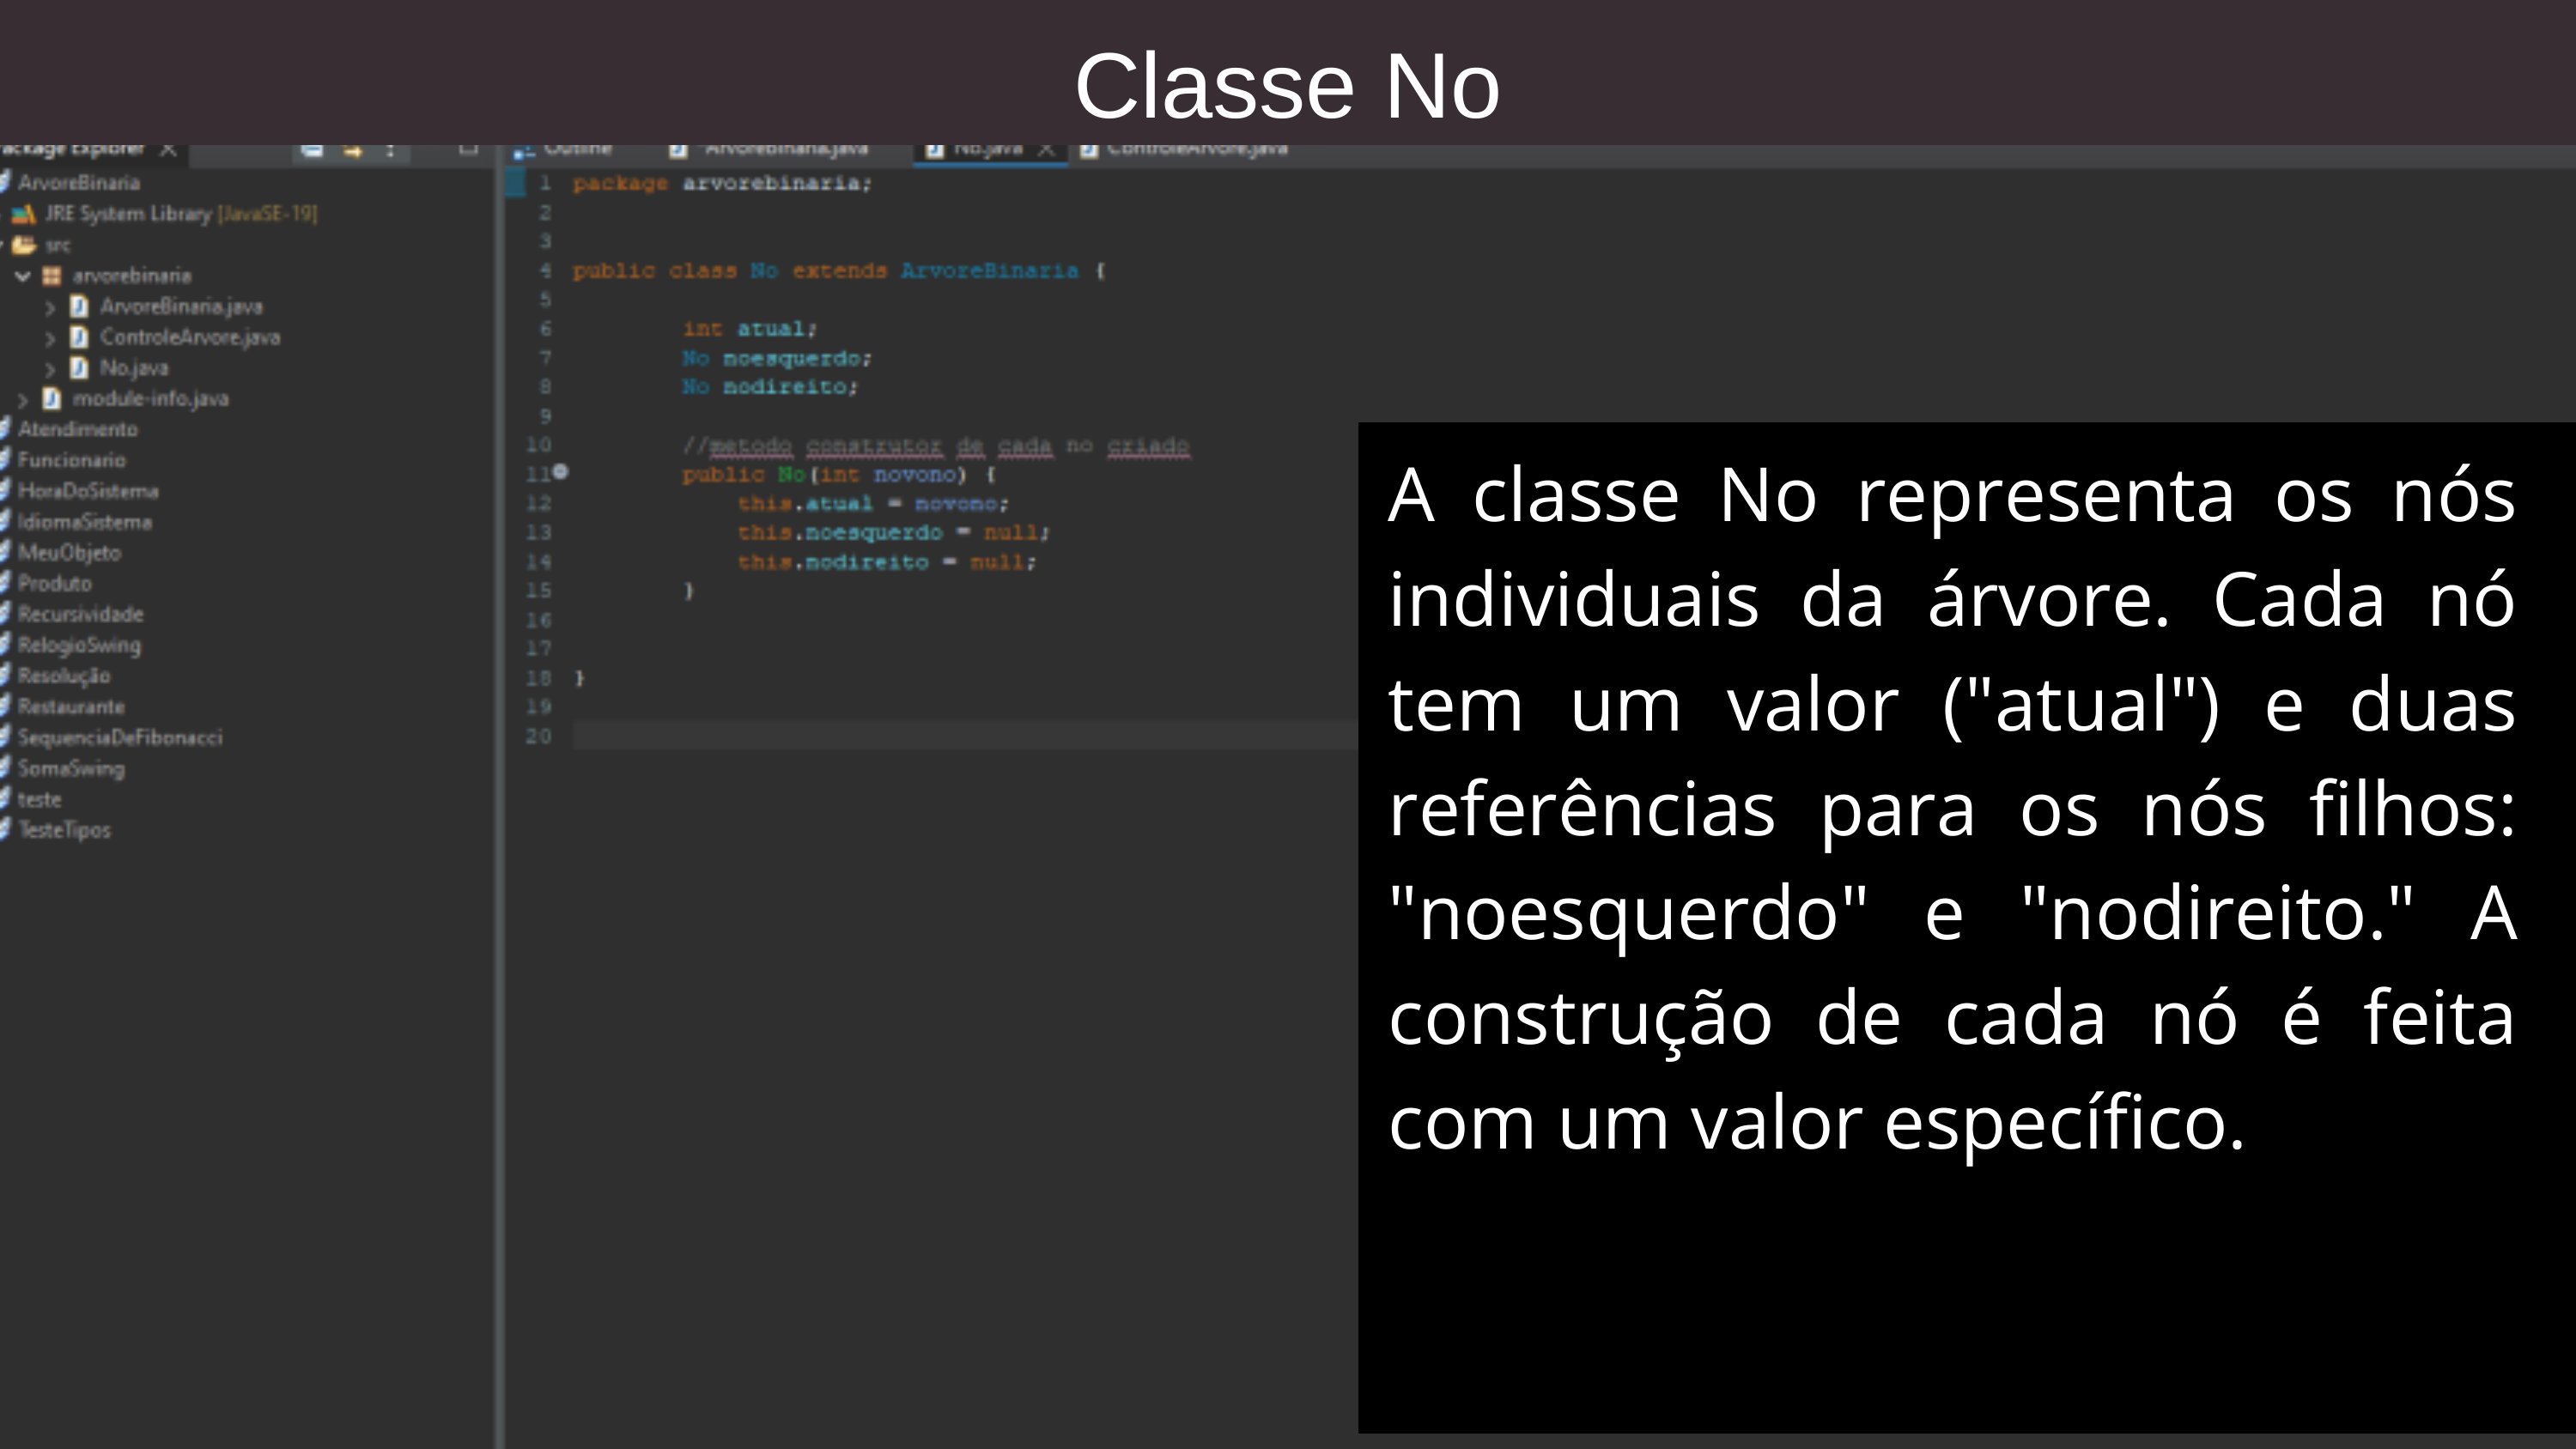

Classe No

A classe No representa os nós individuais da árvore. Cada nó tem um valor ("atual") e duas referências para os nós filhos: "noesquerdo" e "nodireito." A construção de cada nó é feita com um valor específico.